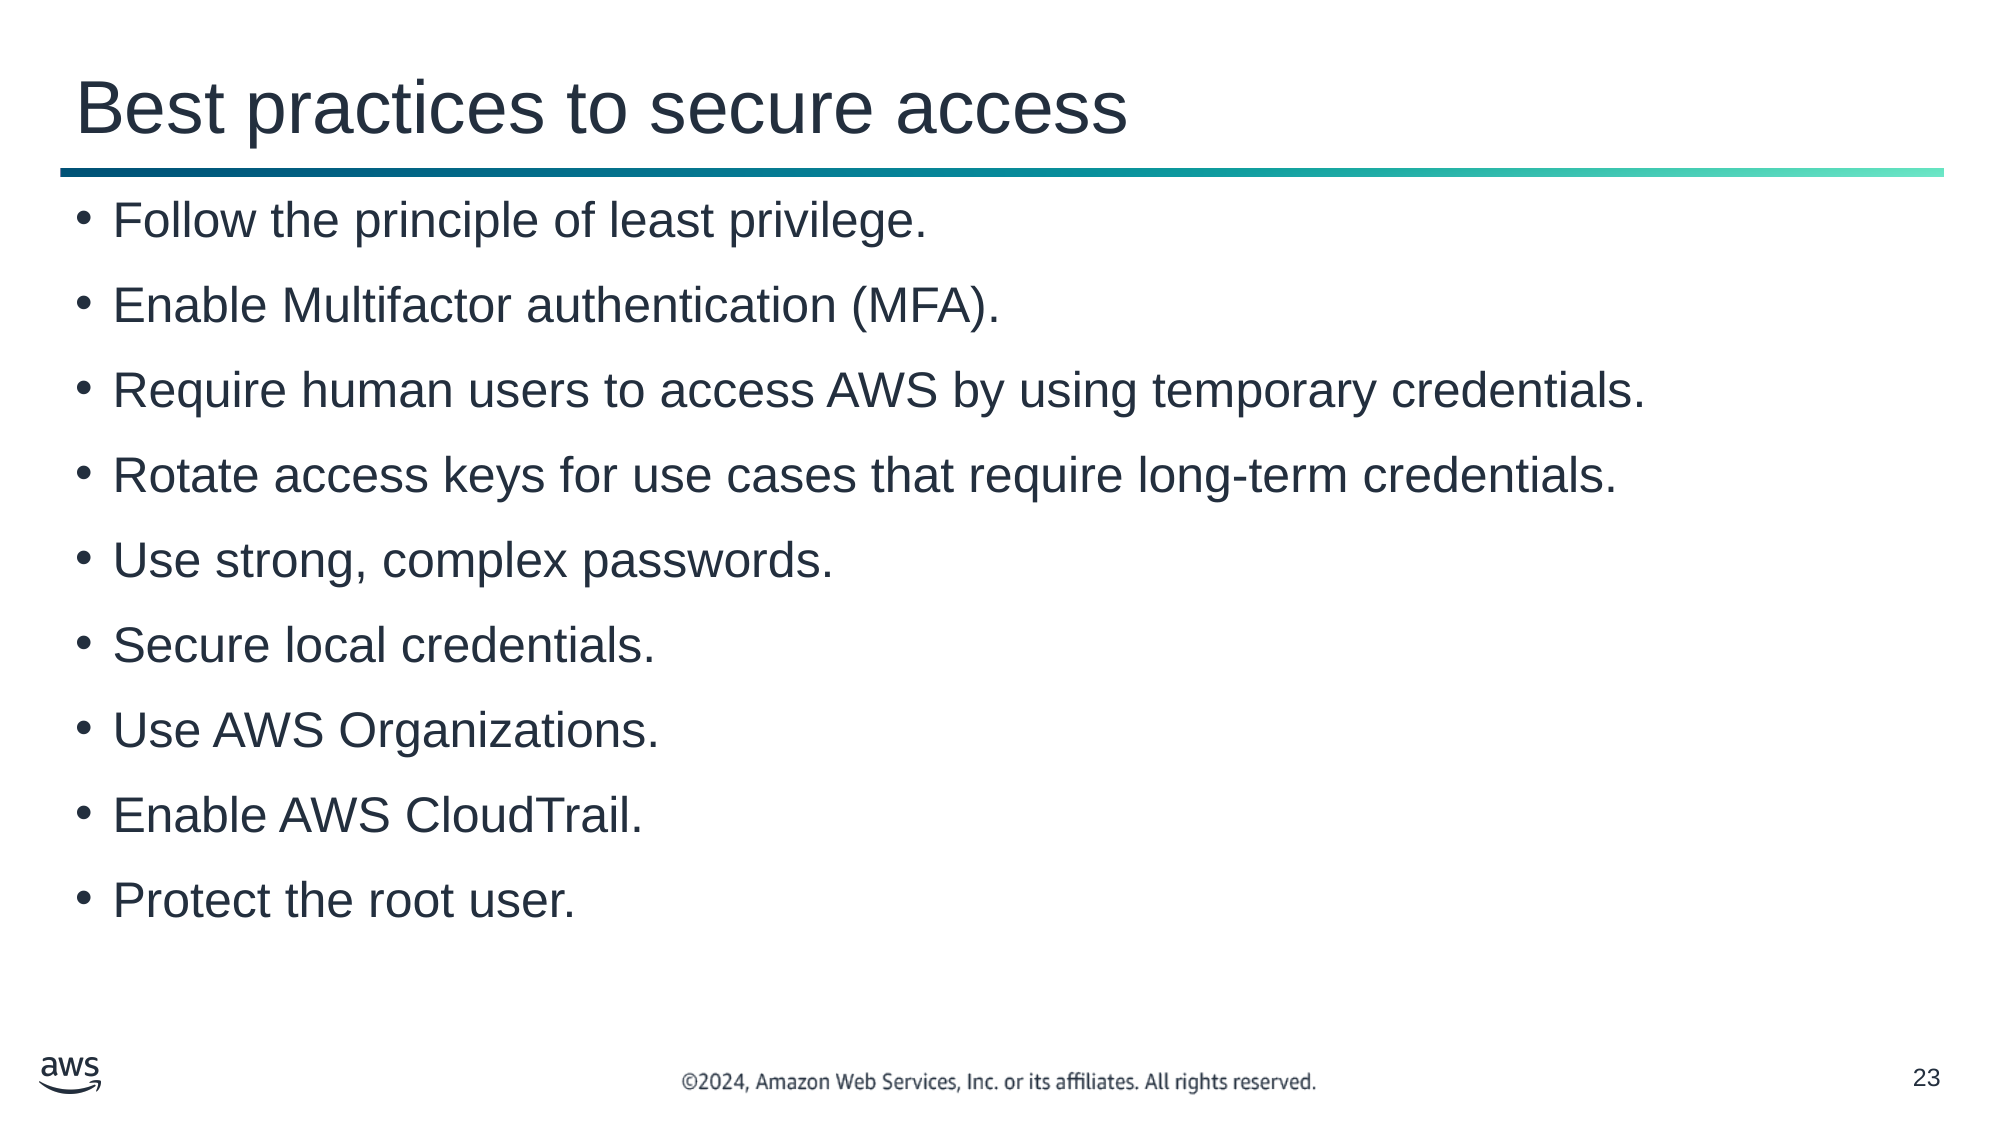

# Best practices to secure access
Follow the principle of least privilege.
Enable Multifactor authentication (MFA).
Require human users to access AWS by using temporary credentials.
Rotate access keys for use cases that require long-term credentials.
Use strong, complex passwords.
Secure local credentials.
Use AWS Organizations.
Enable AWS CloudTrail.
Protect the root user.
23